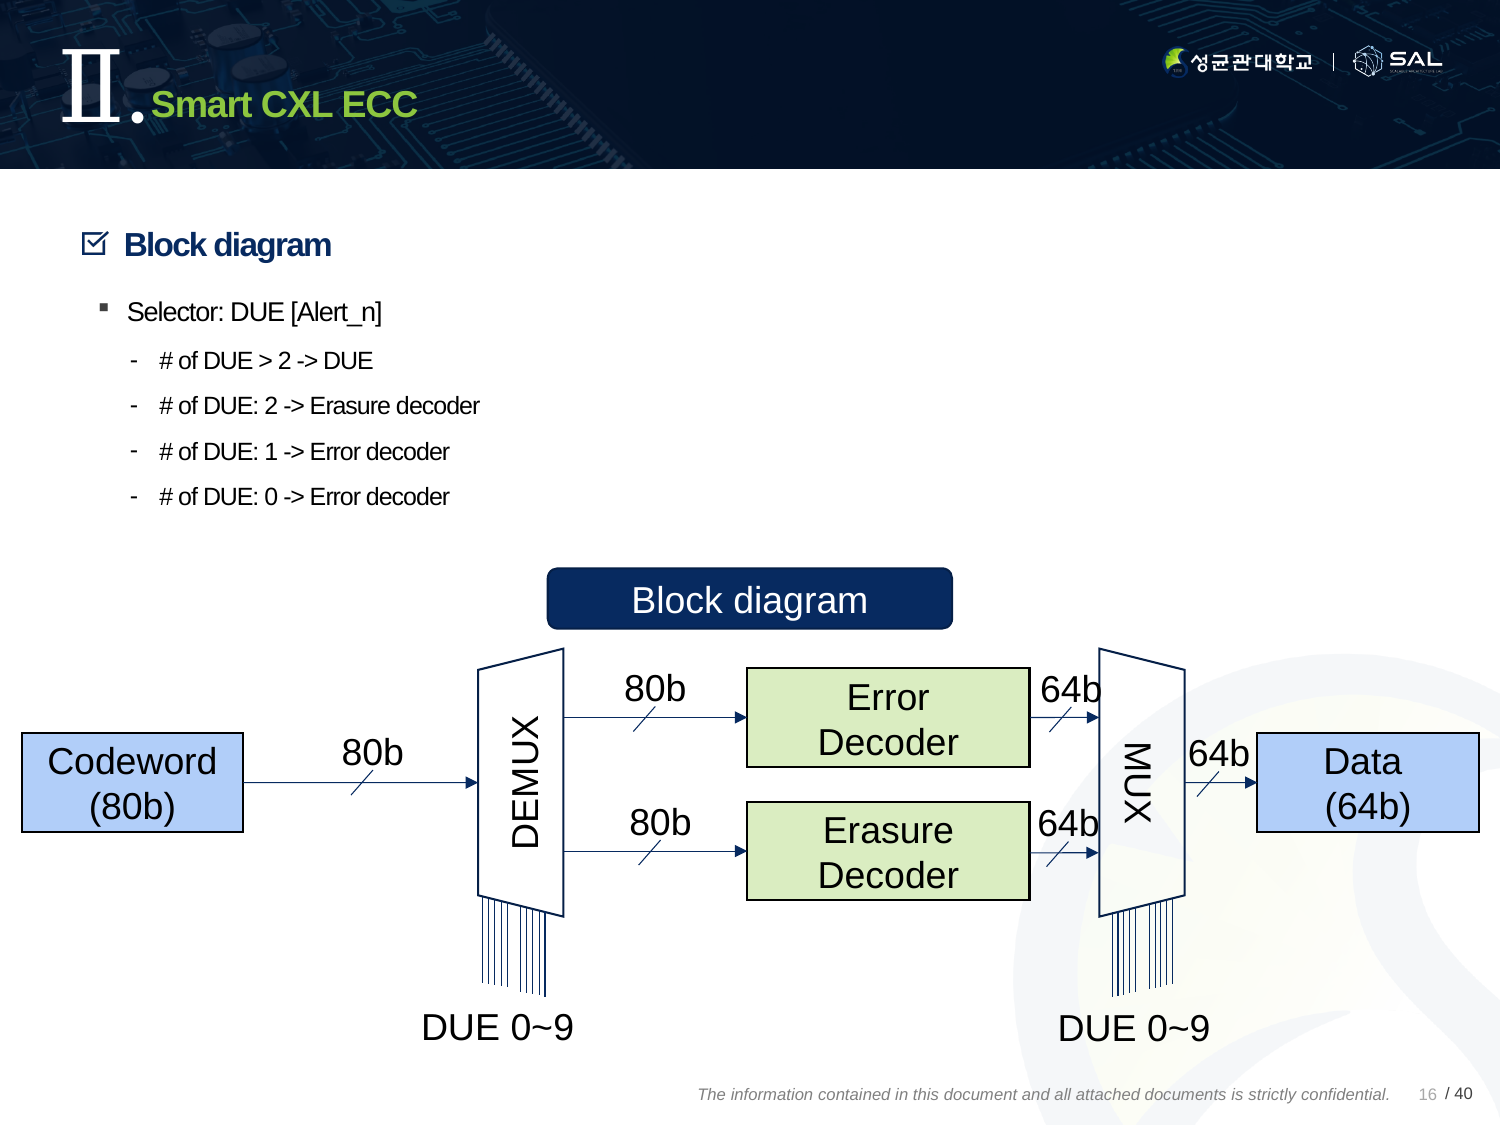

# Smart CXL ECC
Block diagram
Selector: DUE [Alert_n]
# of DUE > 2 -> DUE
# of DUE: 2 -> Erasure decoder
# of DUE: 1 -> Error decoder
# of DUE: 0 -> Error decoder

Block diagram
80b
64b
Error
Decoder
80b
64b
Codeword (80b)
Data
(64b)
DEMUX
MUX
80b
64b
Erasure
Decoder
DUE 0~9
DUE 0~9
16
The information contained in this document and all attached documents is strictly confidential.